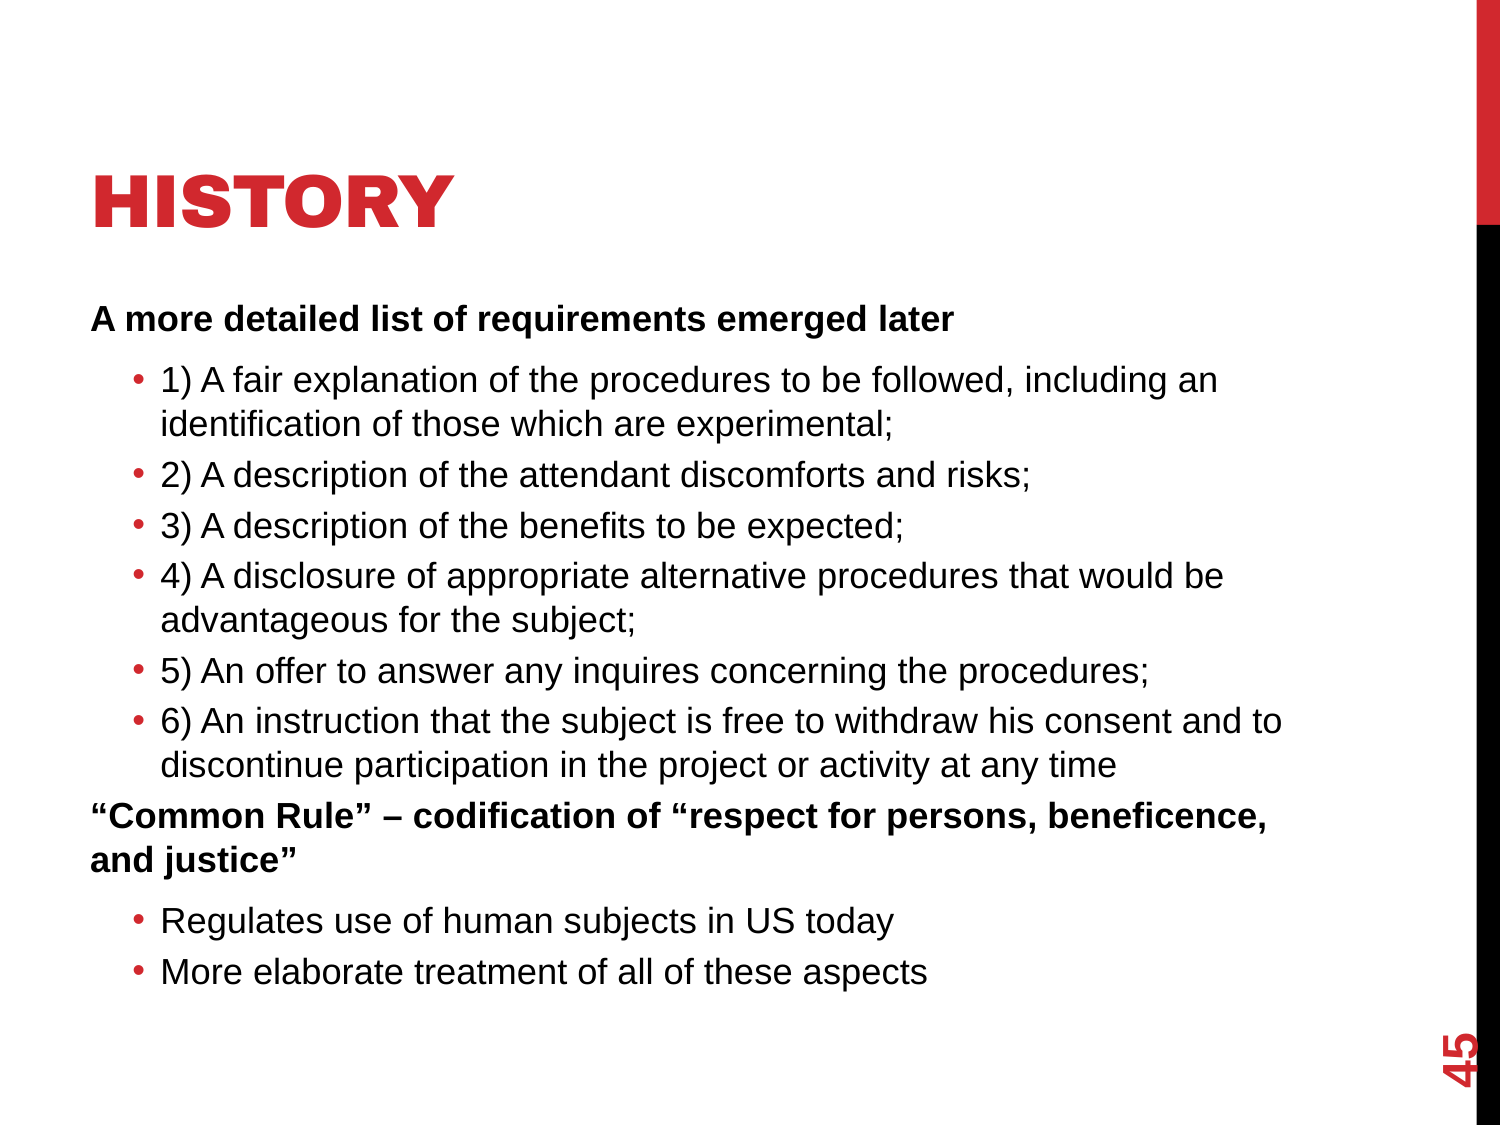

# History
A more detailed list of requirements emerged later
1) A fair explanation of the procedures to be followed, including an identification of those which are experimental;
2) A description of the attendant discomforts and risks;
3) A description of the benefits to be expected;
4) A disclosure of appropriate alternative procedures that would be advantageous for the subject;
5) An offer to answer any inquires concerning the procedures;
6) An instruction that the subject is free to withdraw his consent and to discontinue participation in the project or activity at any time
“Common Rule” – codification of “respect for persons, beneficence, and justice”
Regulates use of human subjects in US today
More elaborate treatment of all of these aspects

45